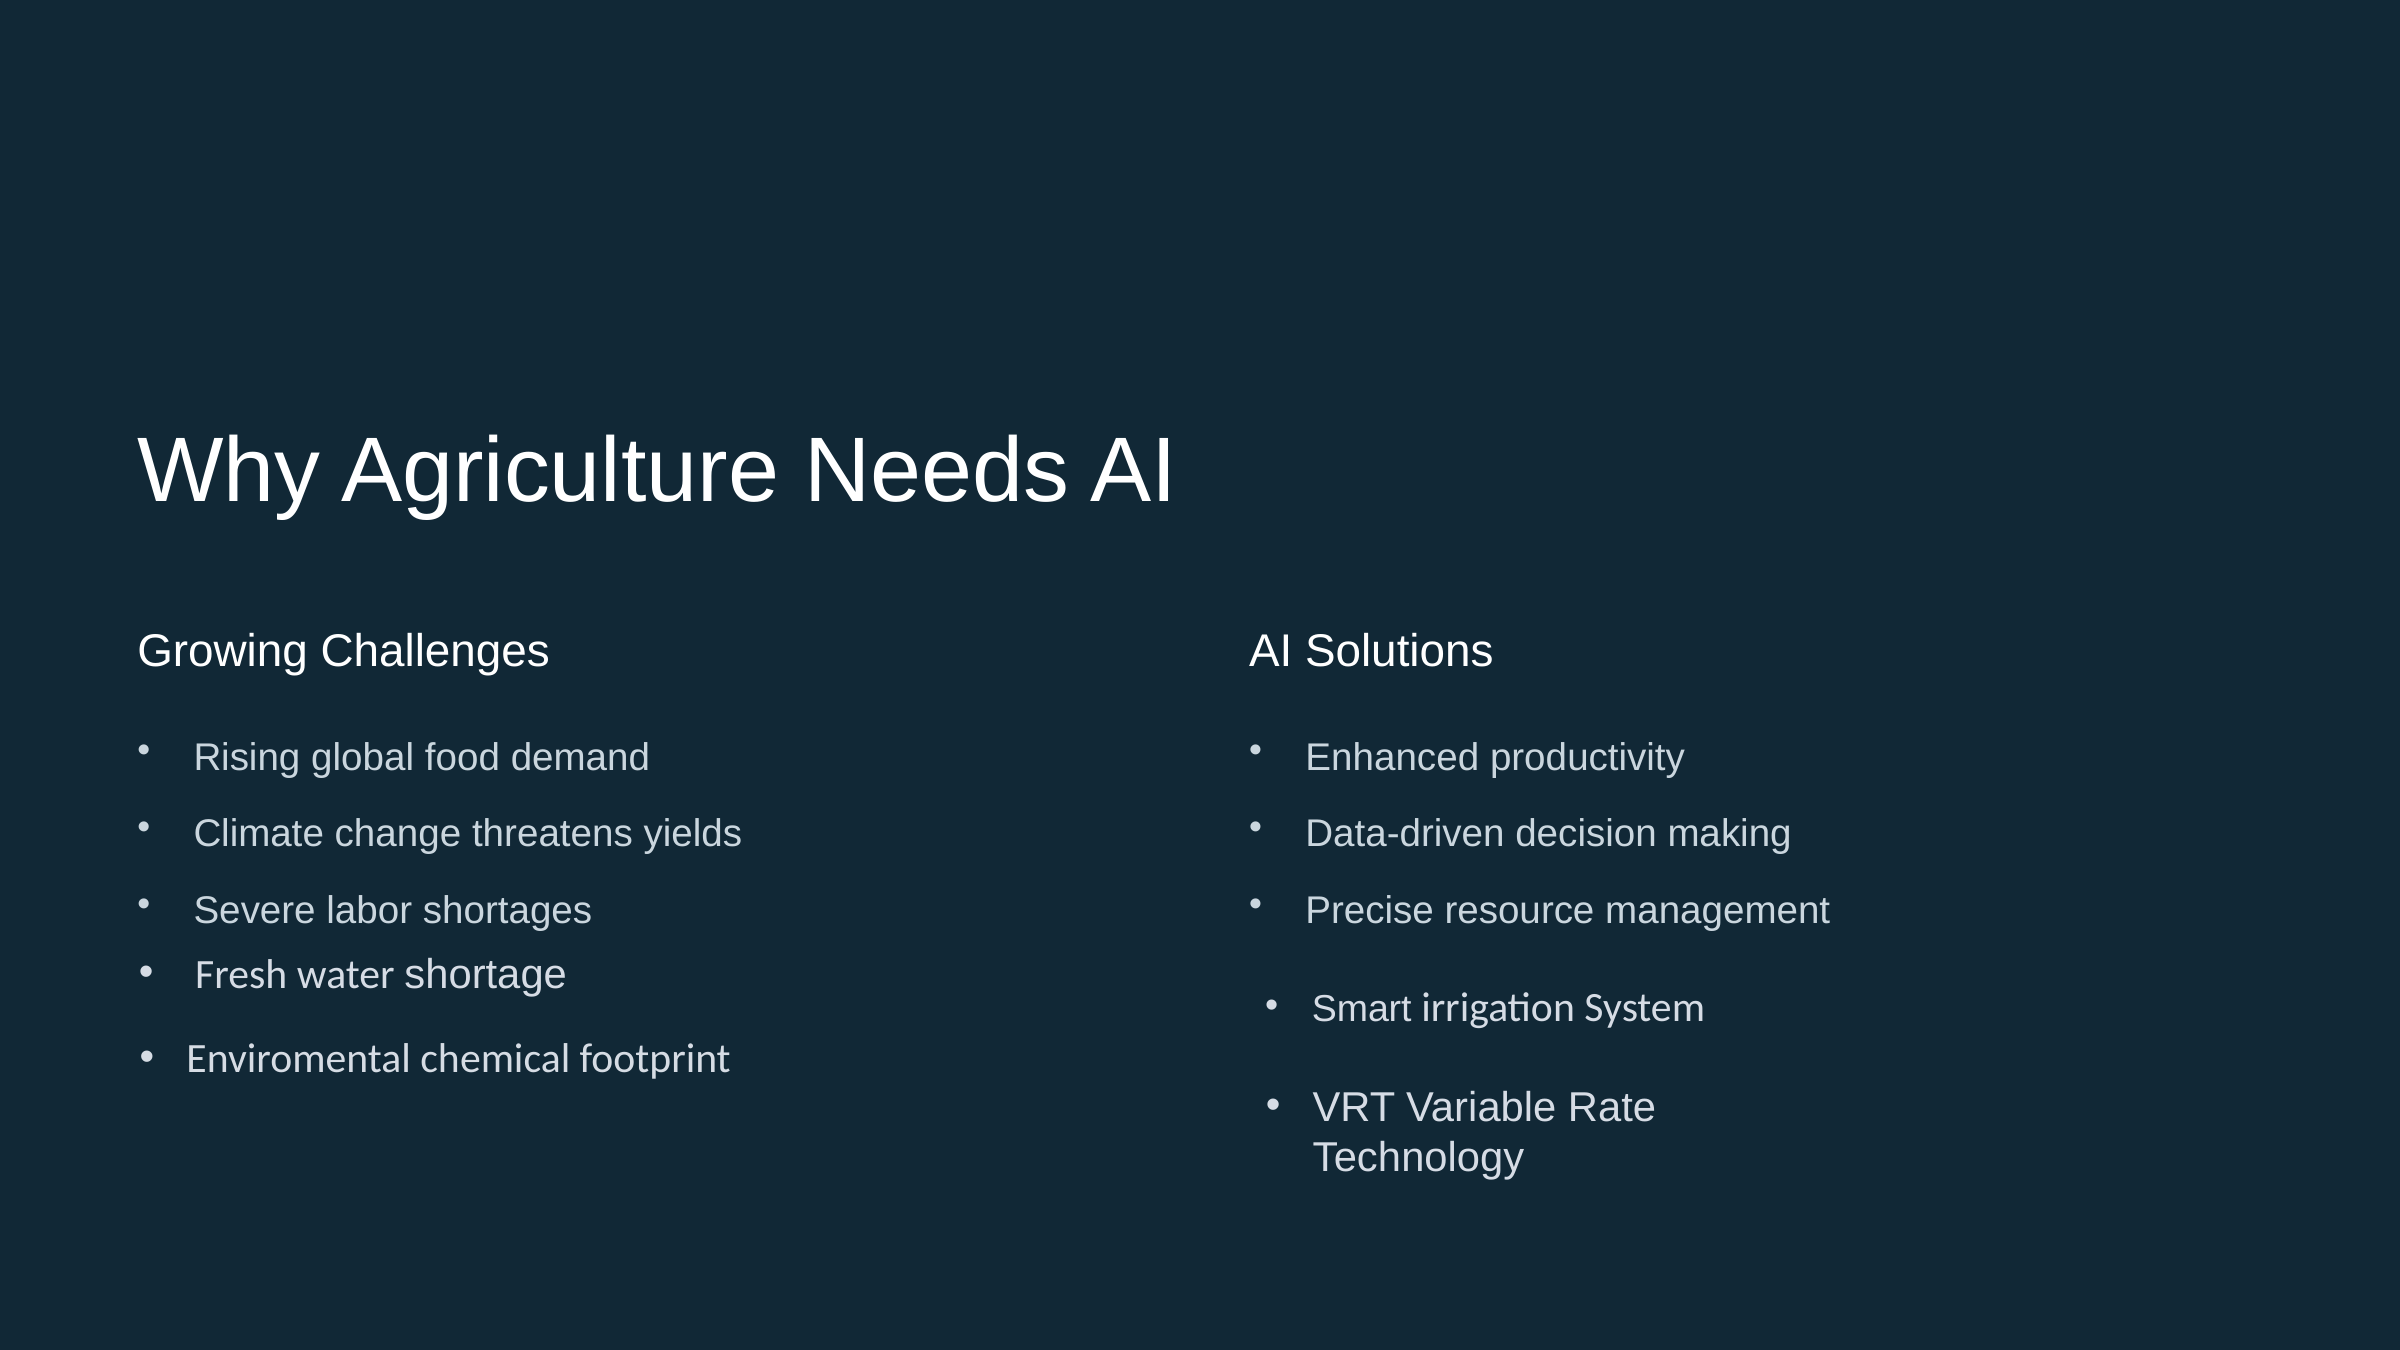

Why Agriculture Needs AI
Growing Challenges
AI Solutions
Rising global food demand
Enhanced productivity
Climate change threatens yields
Data-driven decision making
Severe labor shortages
Precise resource management
Fresh water shortage
Smart irrigation System
Enviromental chemical footprint
VRT Variable Rate Technology